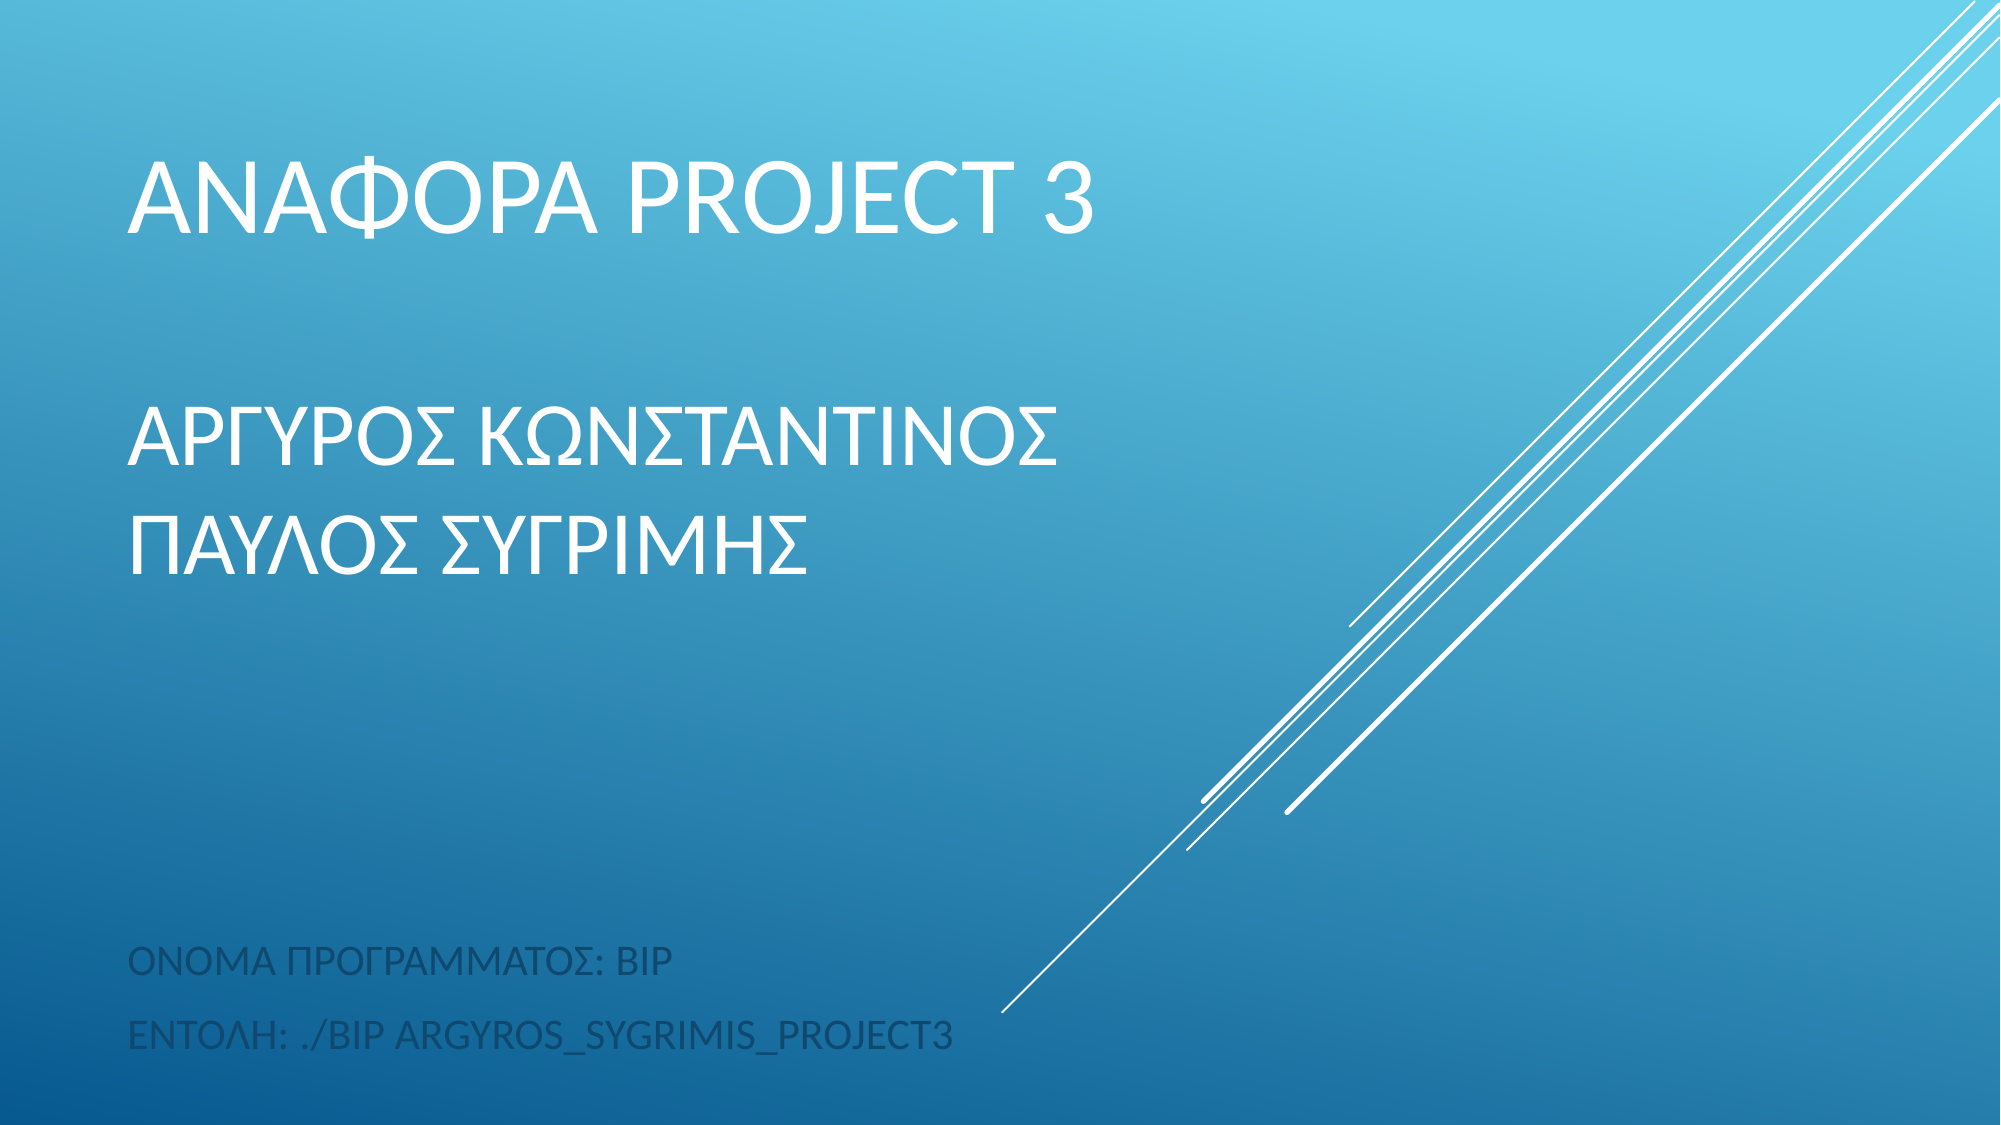

# ΑΝΑΦΟΡΑ project 3 ΑΡΓΥΡΟΣ ΚΩΝΣΤΑΝΤΙΝΟΣ ΠΑΥΛΟΣ ΣΥΓΡΙΜΗΣ

ΟΝΟΜΑ ΠΡΟΓΡΑΜΜΑΤΟΣ: BIP
ΕΝΤΟΛΗ: ./BIP ARGYROS_SYGRIMIS_PROJECT3